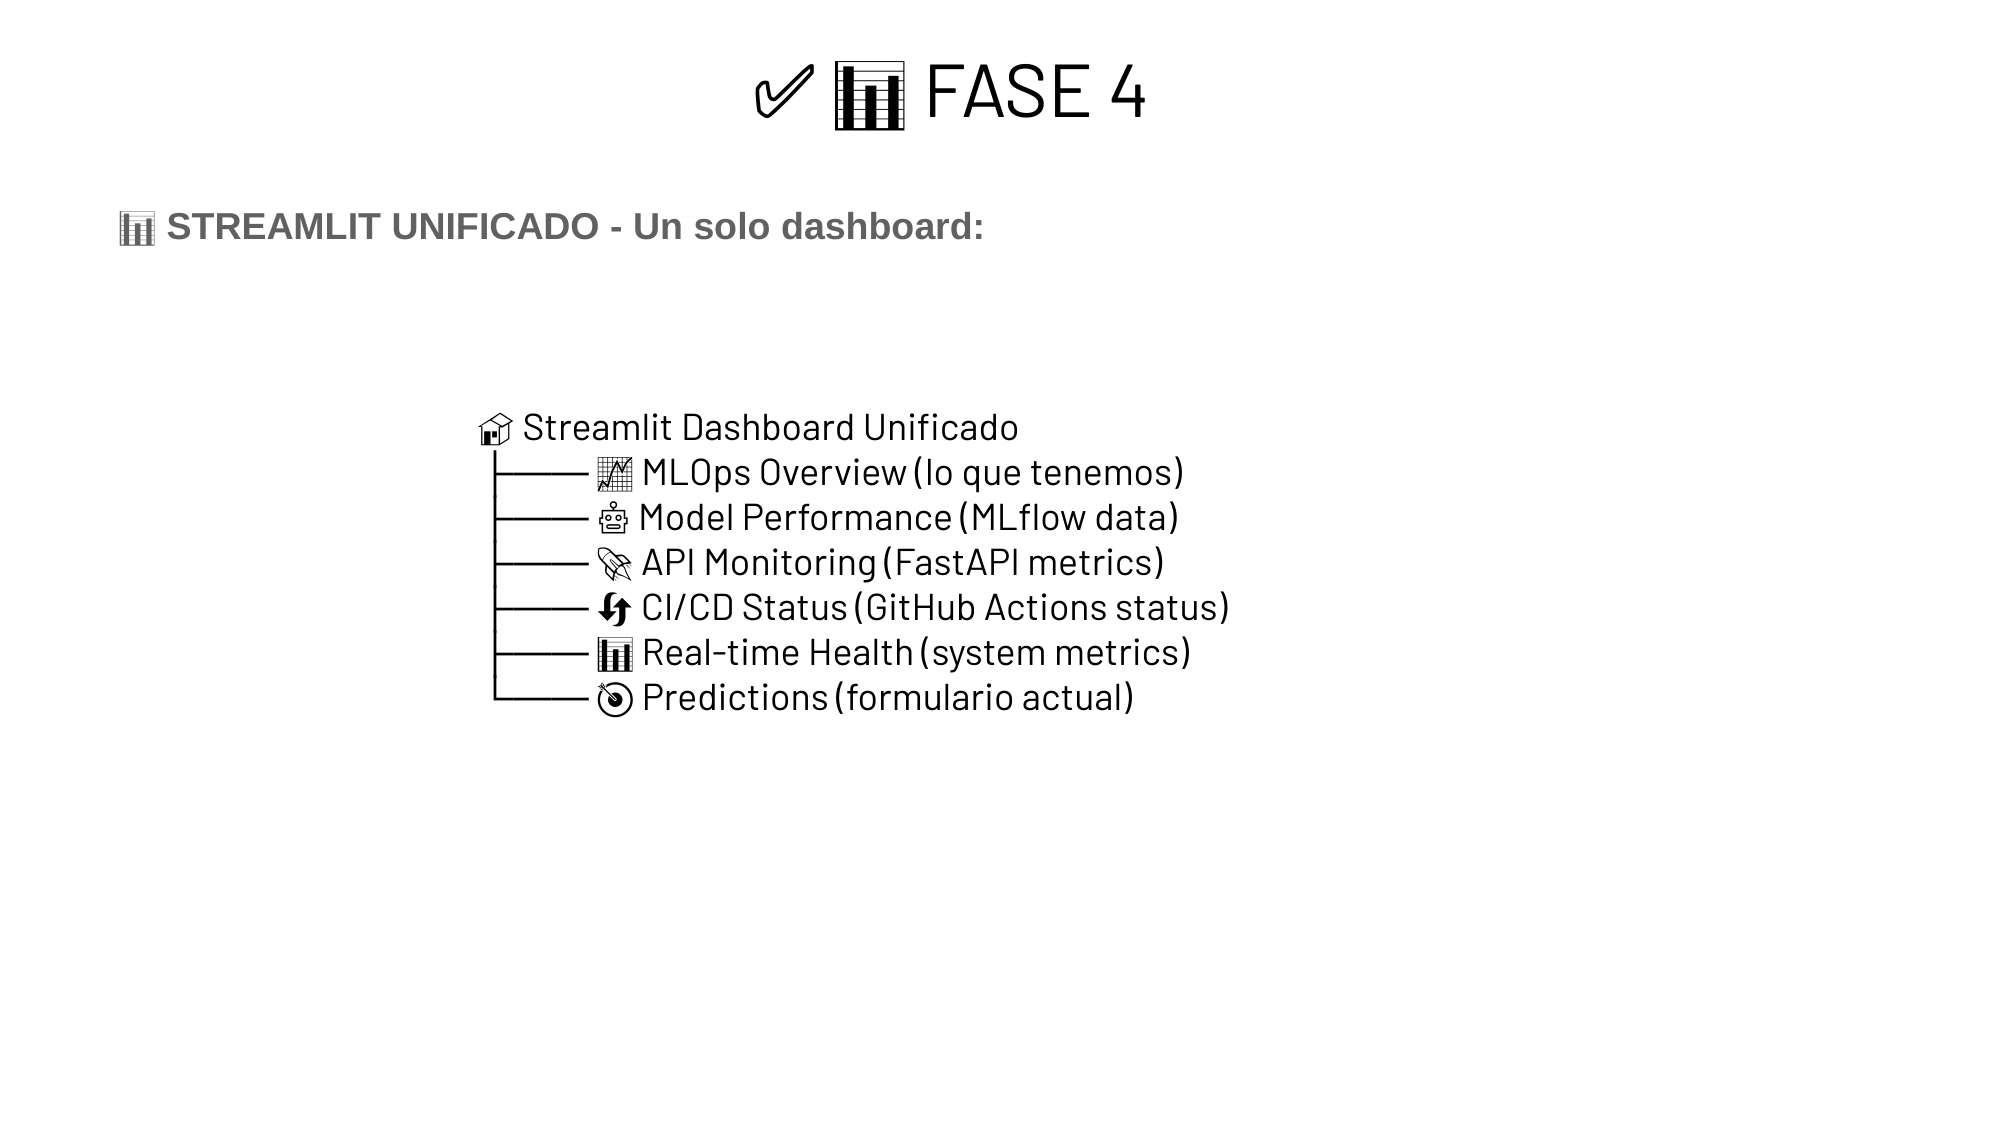

# ✅ 📊 FASE 4
📊 STREAMLIT UNIFICADO - Un solo dashboard:
🏠 Streamlit Dashboard Unificado
├── 📈 MLOps Overview (lo que tenemos)
├── 🤖 Model Performance (MLflow data)
├── 🚀 API Monitoring (FastAPI metrics)
├── 🔄 CI/CD Status (GitHub Actions status)
├── 📊 Real-time Health (system metrics)
└── 🎯 Predictions (formulario actual)